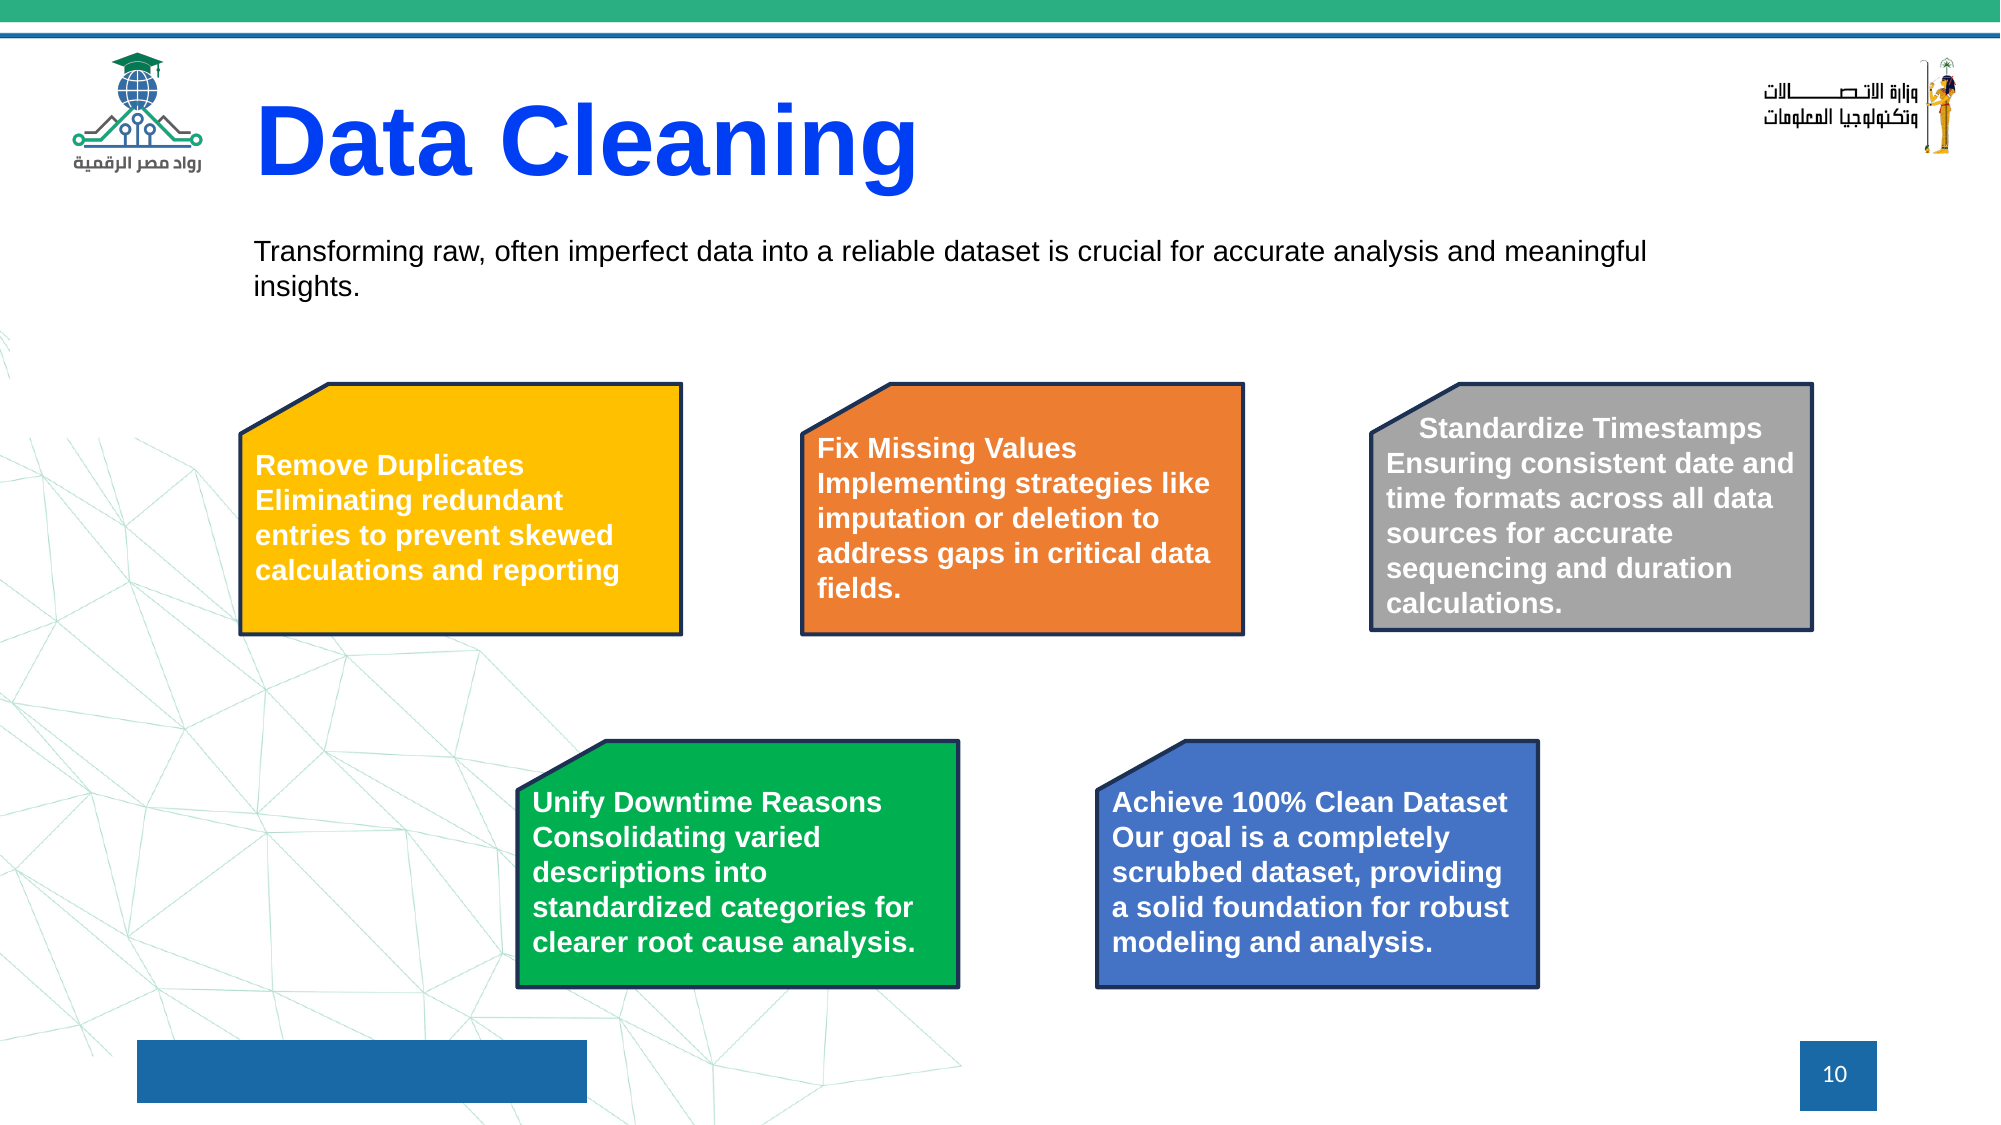

Data Cleaning
Transforming raw, often imperfect data into a reliable dataset is crucial for accurate analysis and meaningful insights.
Remove Duplicates
Eliminating redundant entries to prevent skewed calculations and reporting

Fix Missing Values
Implementing strategies like imputation or deletion to address gaps in critical data fields.

    Standardize Timestamps
Ensuring consistent date and time formats across all data sources for accurate sequencing and duration calculations.

Unify Downtime Reasons
Consolidating varied descriptions into standardized categories for clearer root cause analysis.

Achieve 100% Clean Dataset
Our goal is a completely scrubbed dataset, providing a solid foundation for robust modeling and analysis.

10